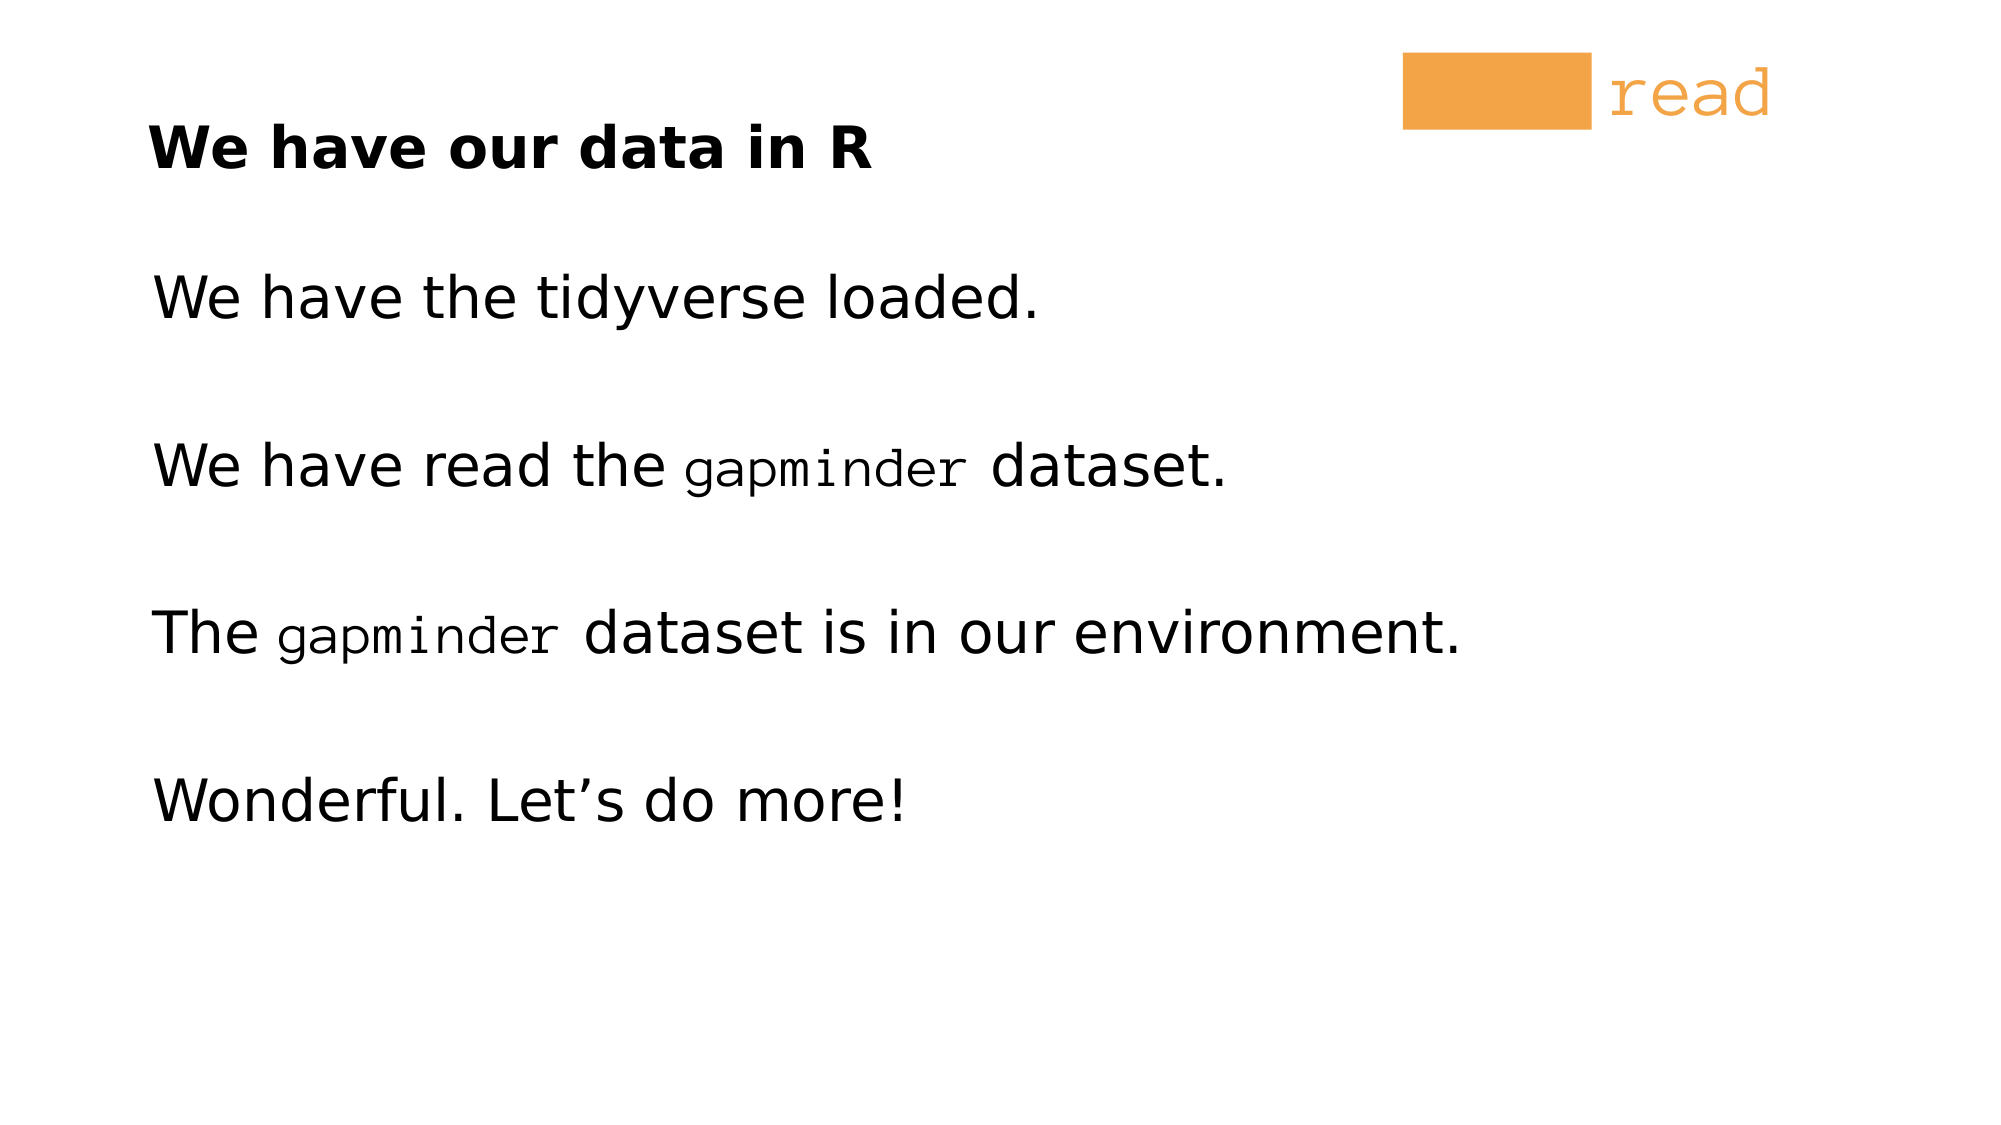

read

We have our data in R
We have the tidyverse loaded.

We have read the gapminder dataset.

The gapminder dataset is in our environment.

Wonderful. Let’s do more!